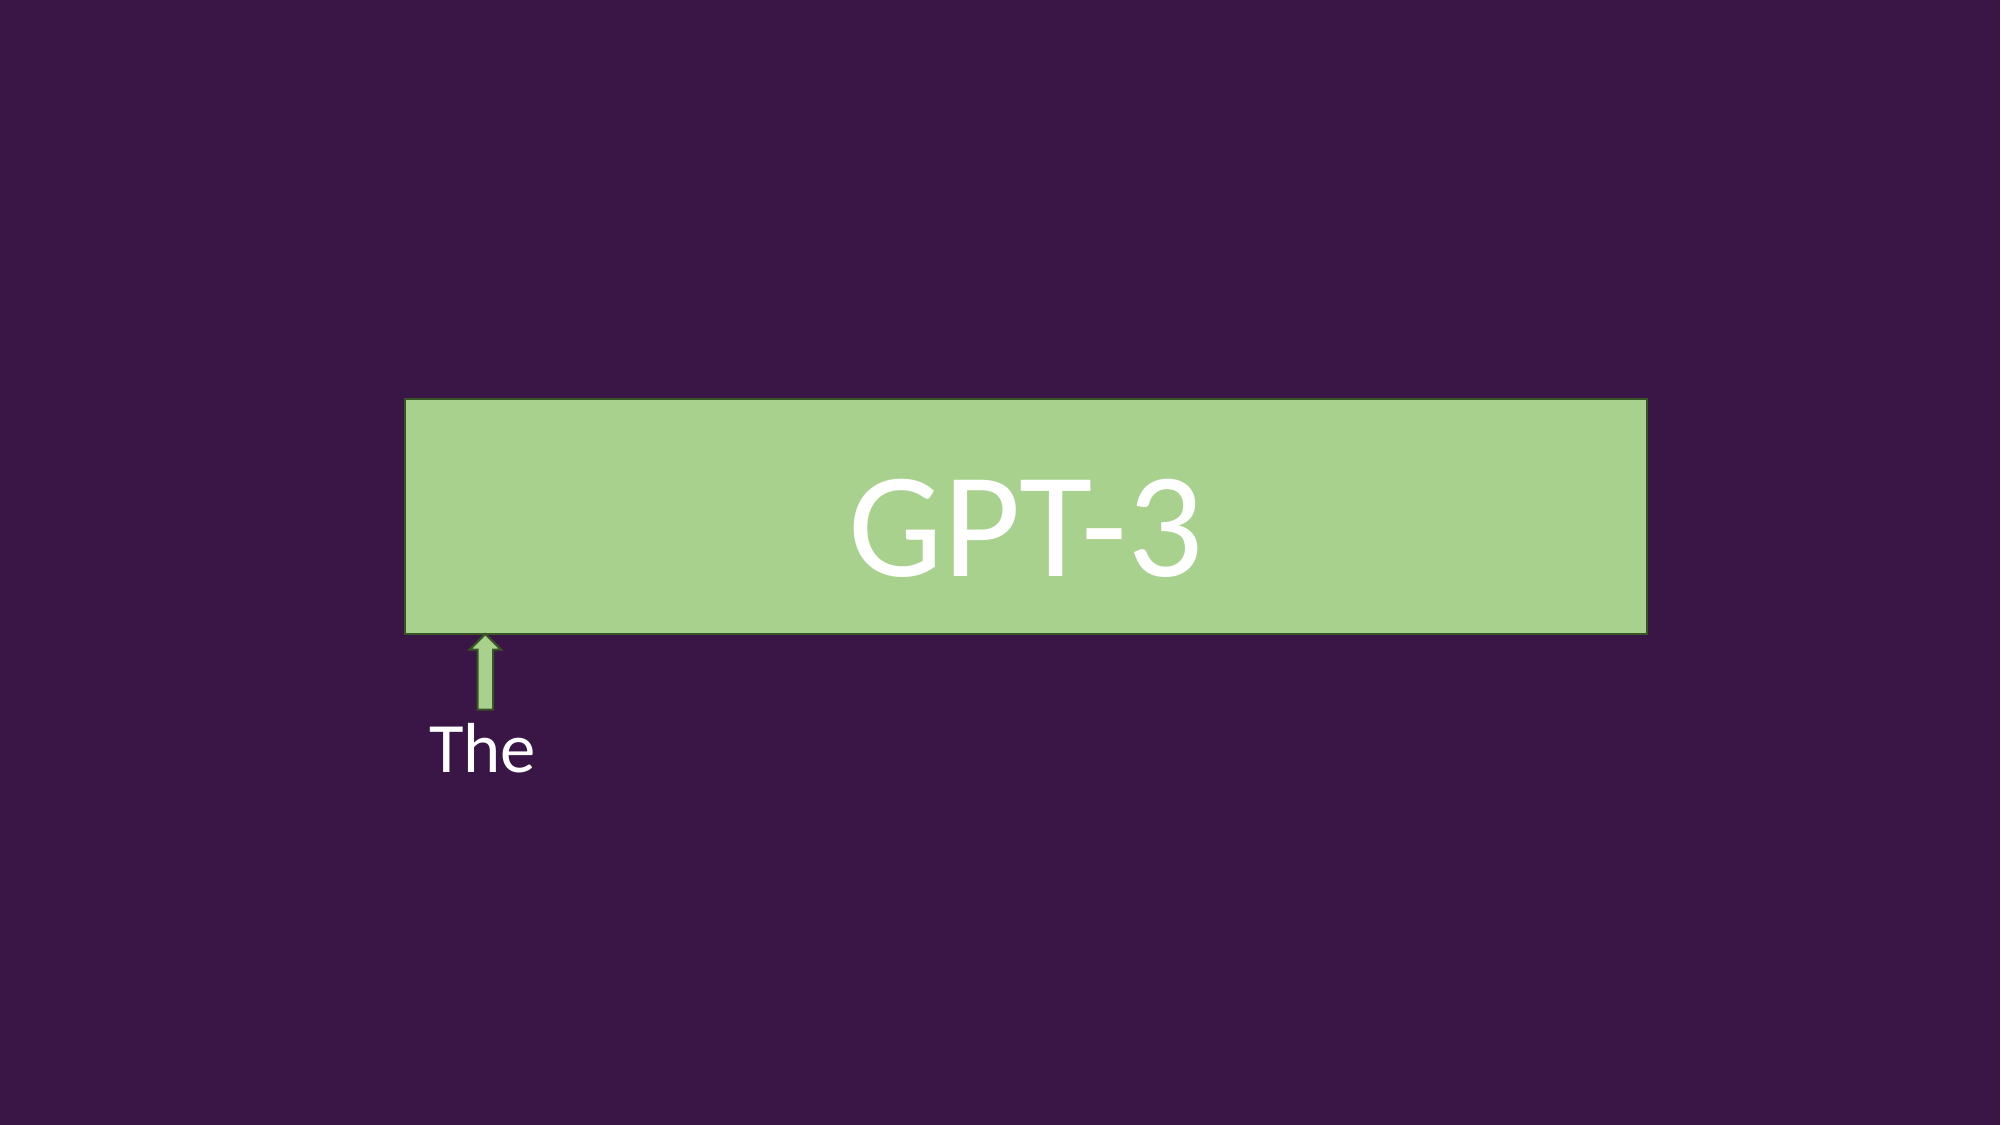

GPT-3

| The |
| --- |